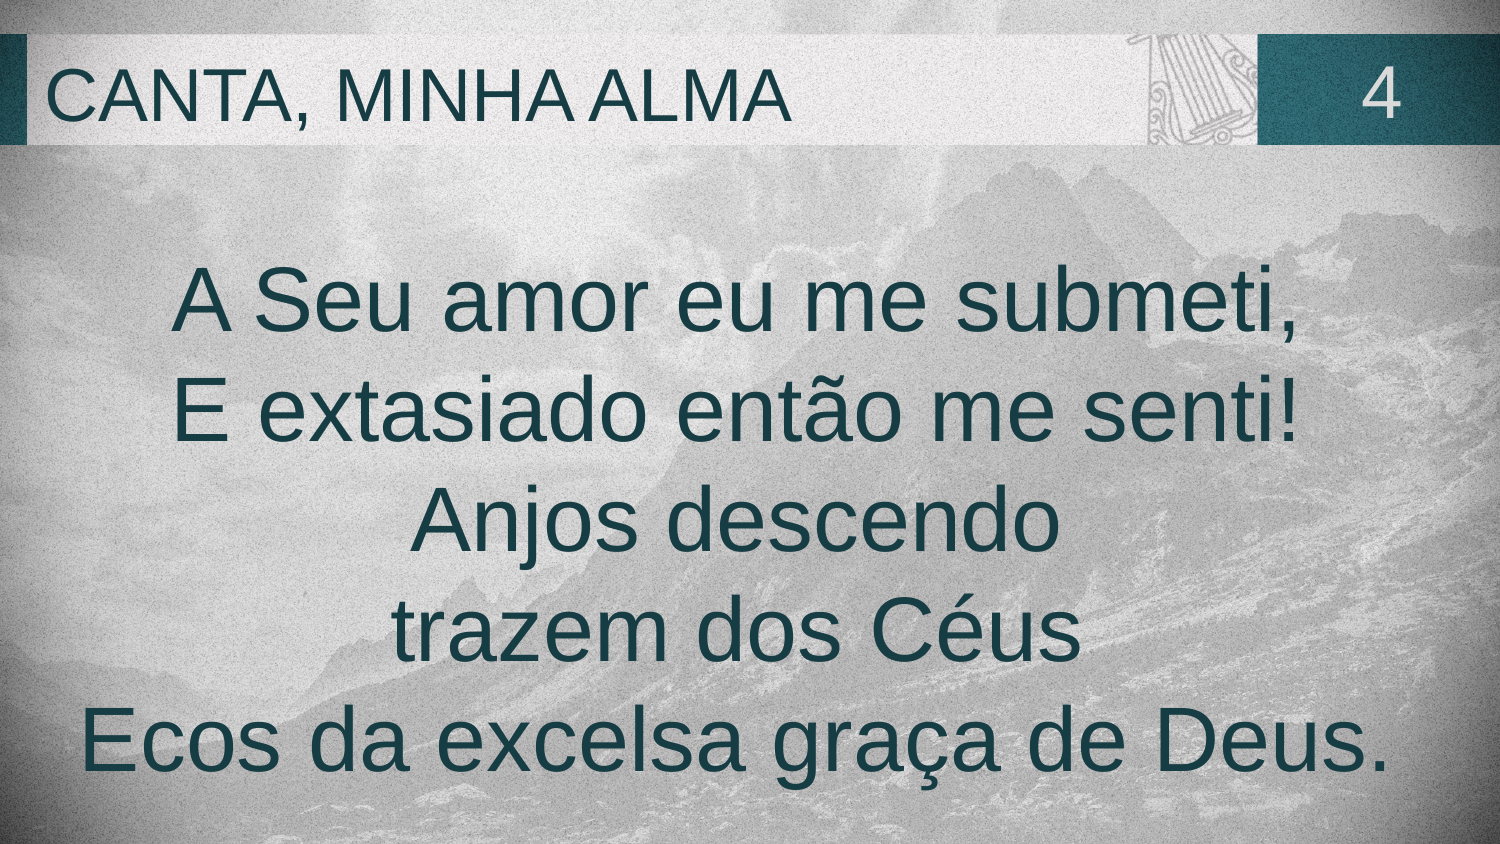

# CANTA, MINHA ALMA
4
A Seu amor eu me submeti,
E extasiado então me senti!
Anjos descendo
trazem dos Céus
Ecos da excelsa graça de Deus.